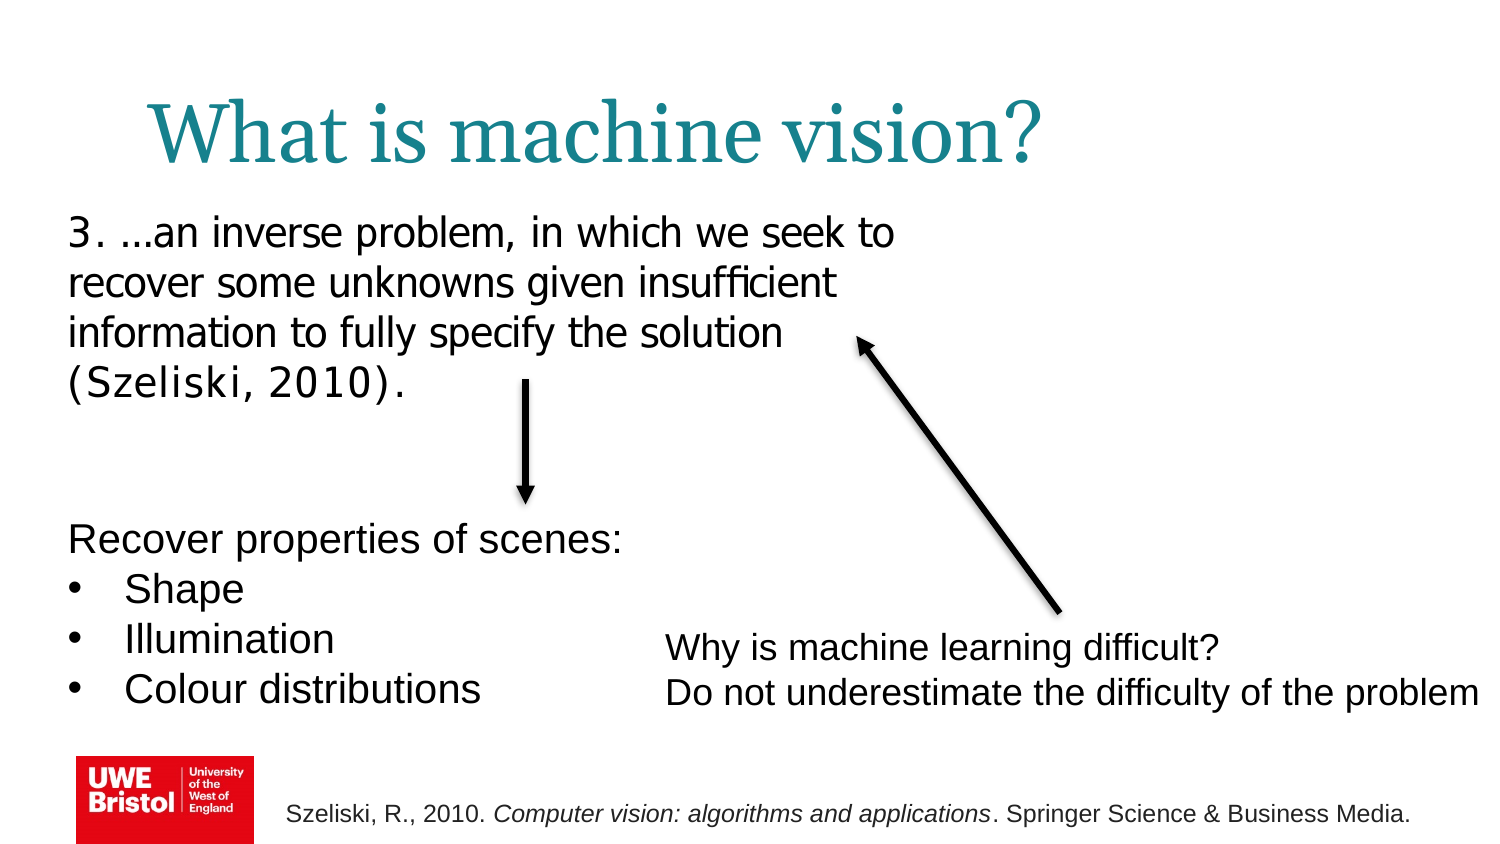

What is machine vision?
3. …an inverse problem, in which we seek to recover some unknowns given insufficient information to fully specify the solution (Szeliski, 2010).

Recover properties of scenes:
Shape
Illumination
Colour distributions
Why is machine learning difficult?
Do not underestimate the difficulty of the problem
Szeliski, R., 2010. Computer vision: algorithms and applications. Springer Science & Business Media.